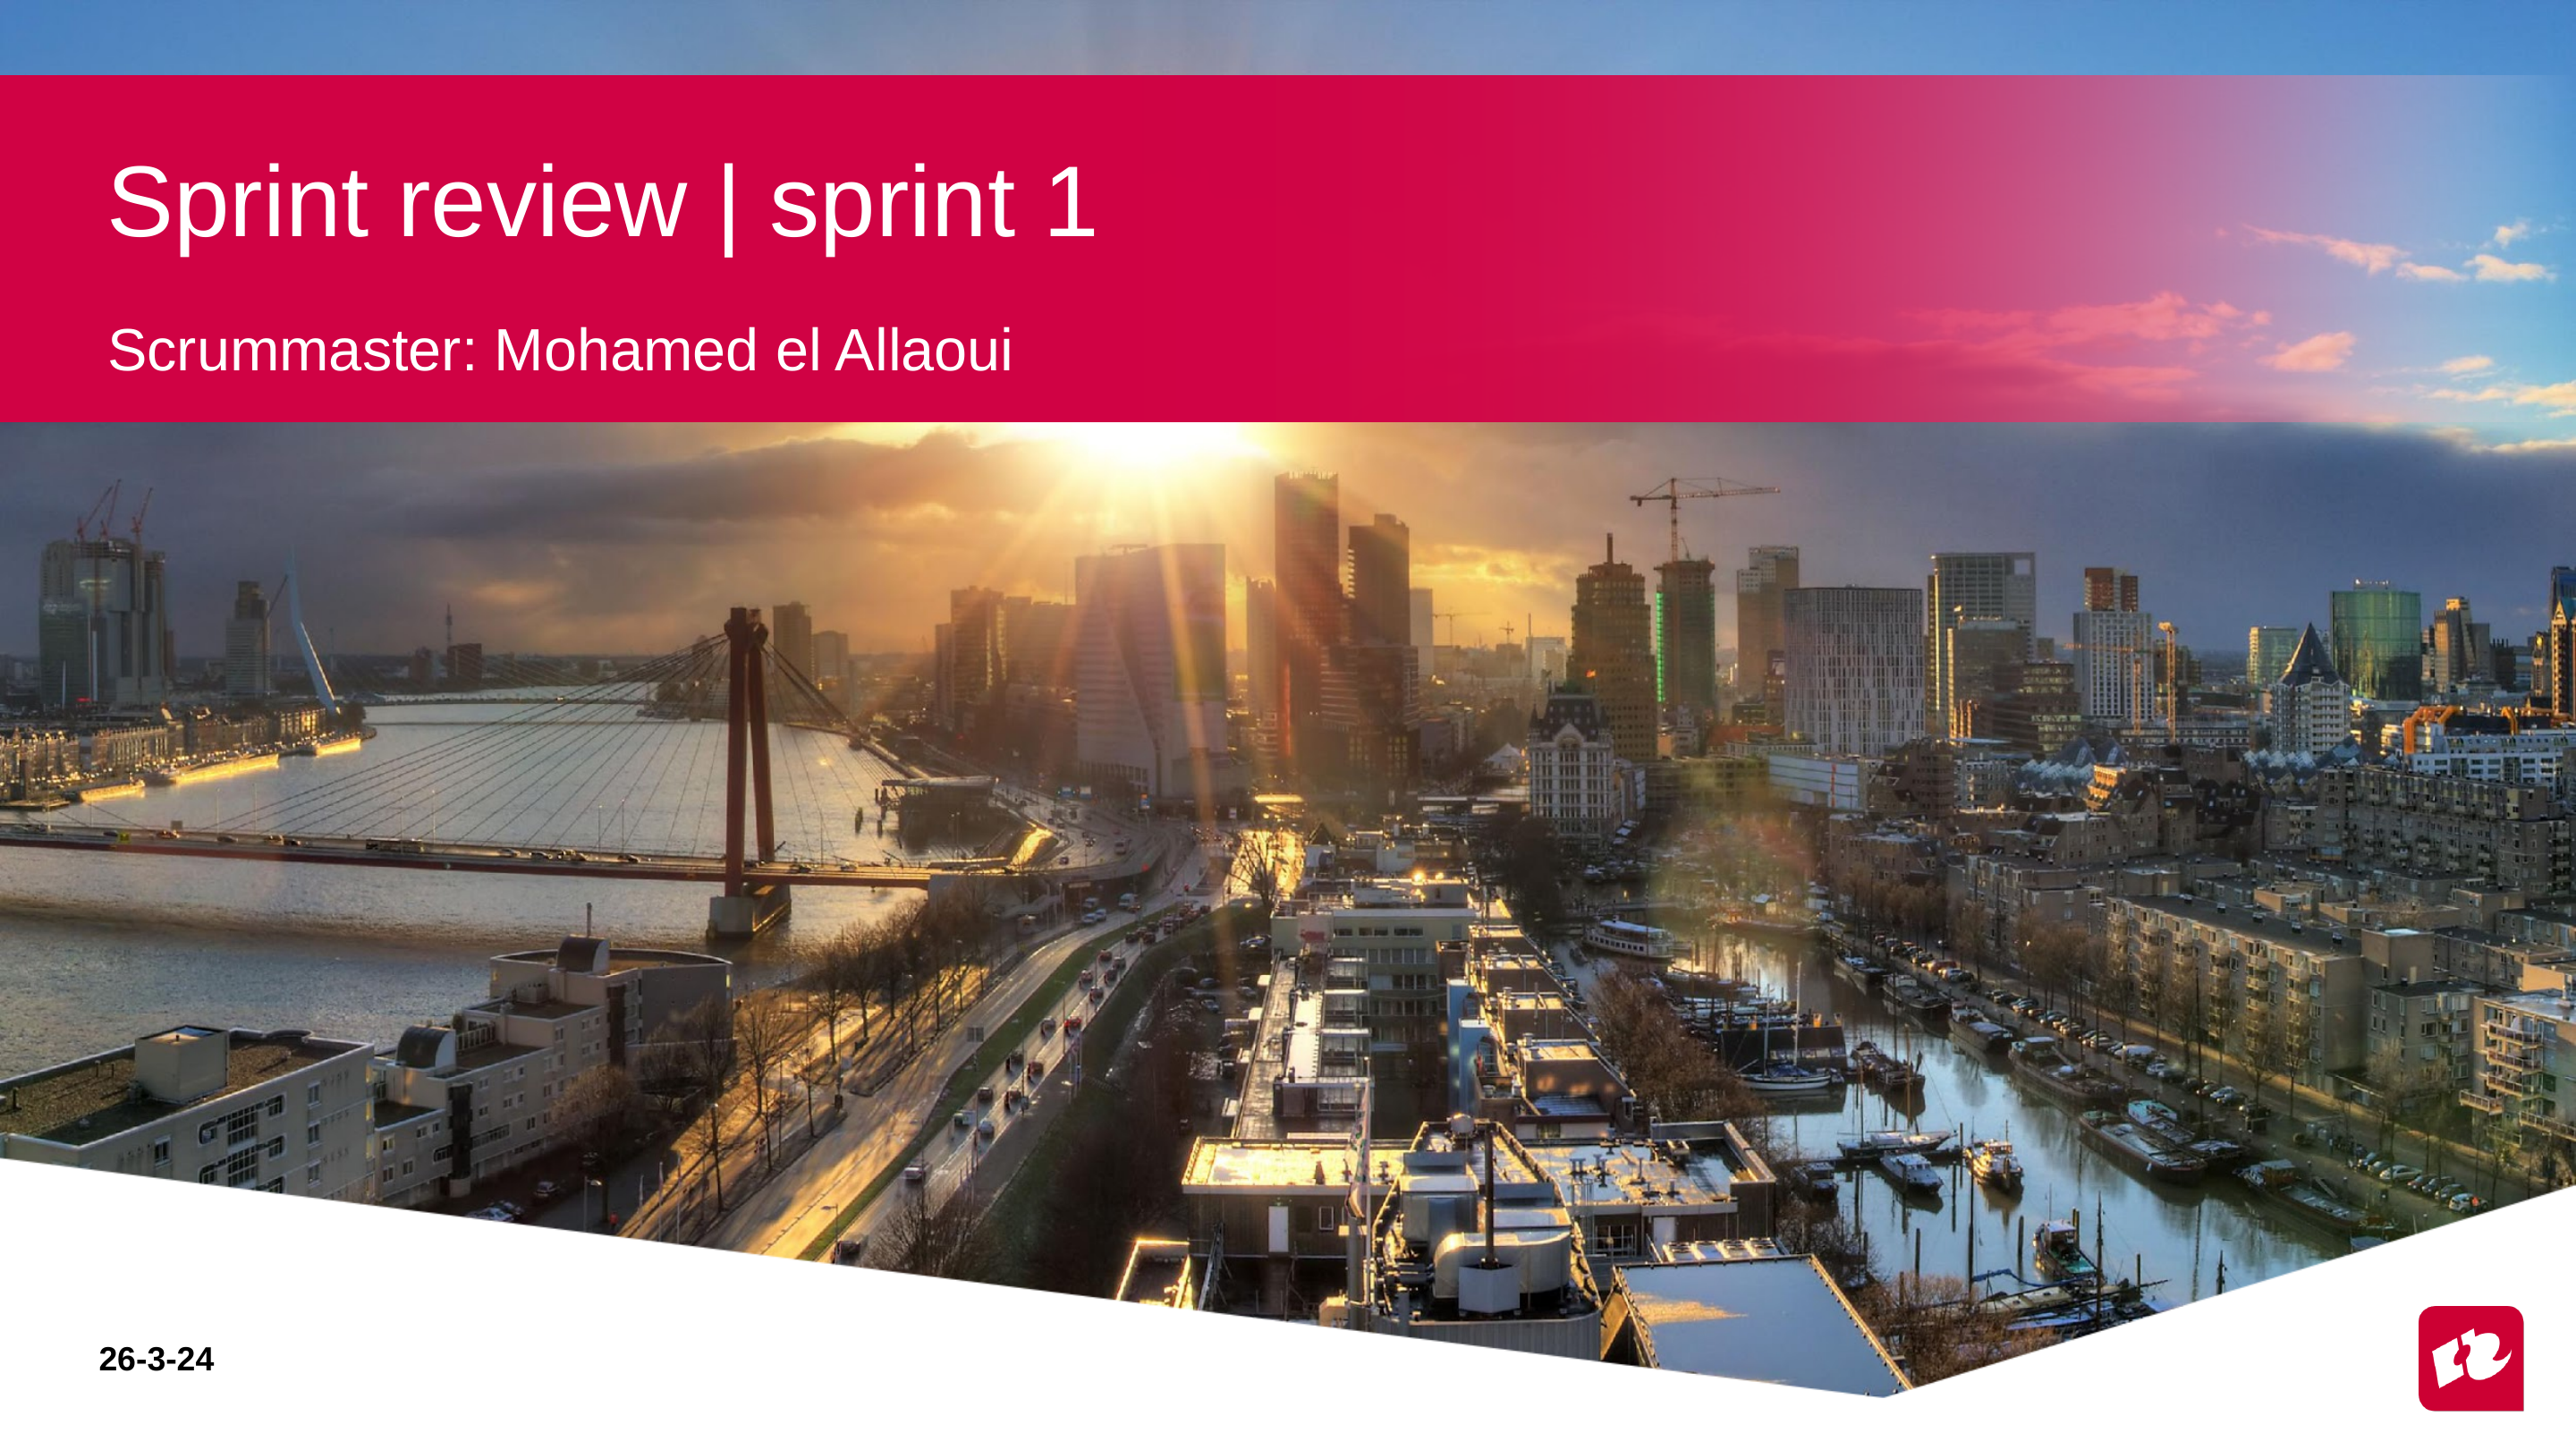

# Sprint review | sprint 1
Scrummaster: Mohamed el Allaoui
26-3-24